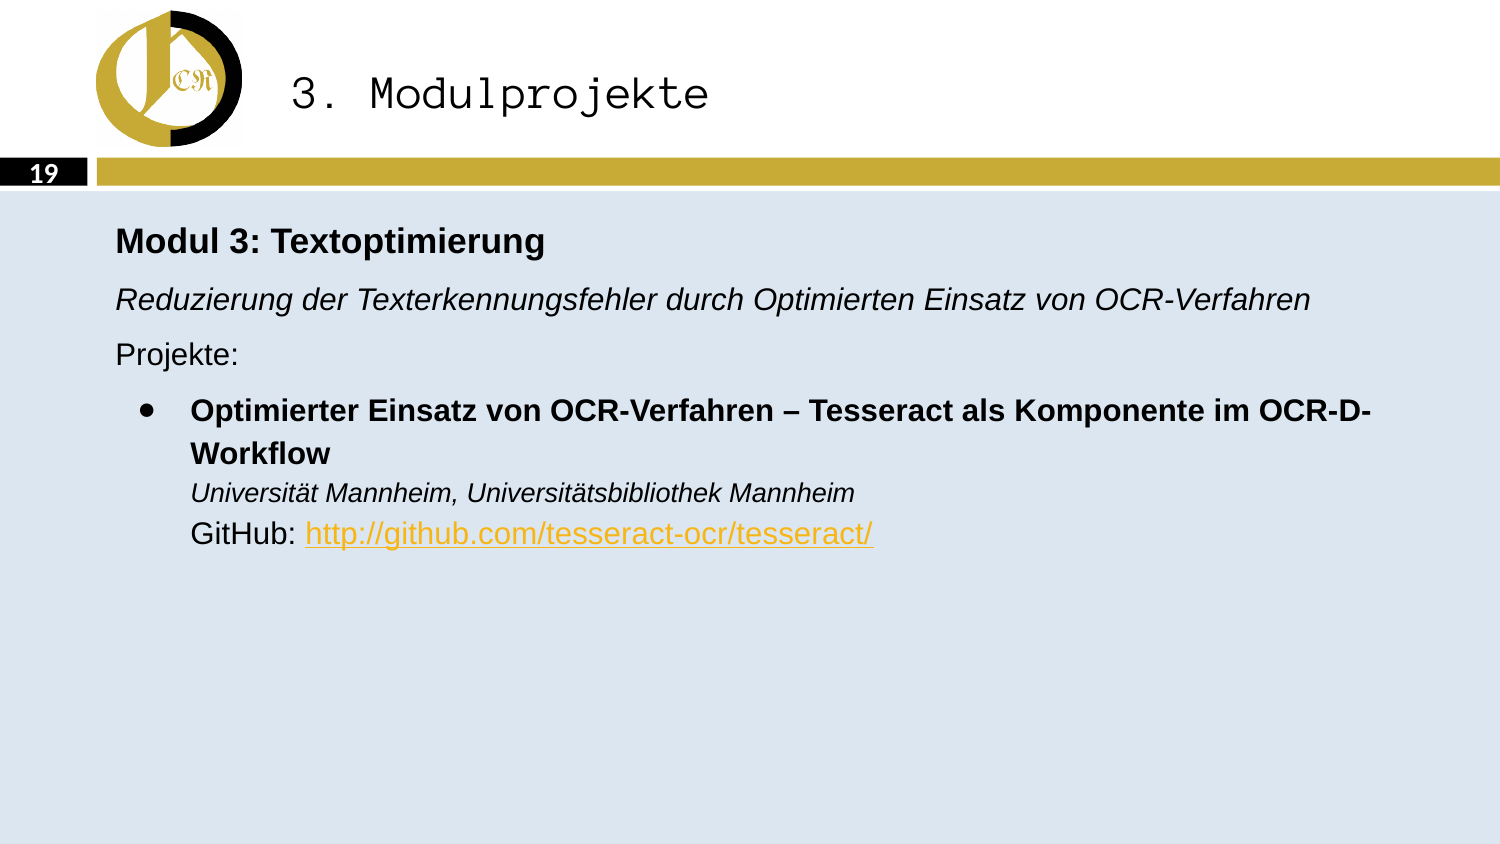

# 3. Modulprojekte
19
Modul 3: Textoptimierung
Reduzierung der Texterkennungsfehler durch Optimierten Einsatz von OCR-Verfahren
Projekte:
Optimierter Einsatz von OCR-Verfahren – Tesseract als Komponente im OCR-D-Workflow
Universität Mannheim, Universitätsbibliothek Mannheim
GitHub: http://github.com/tesseract-ocr/tesseract/